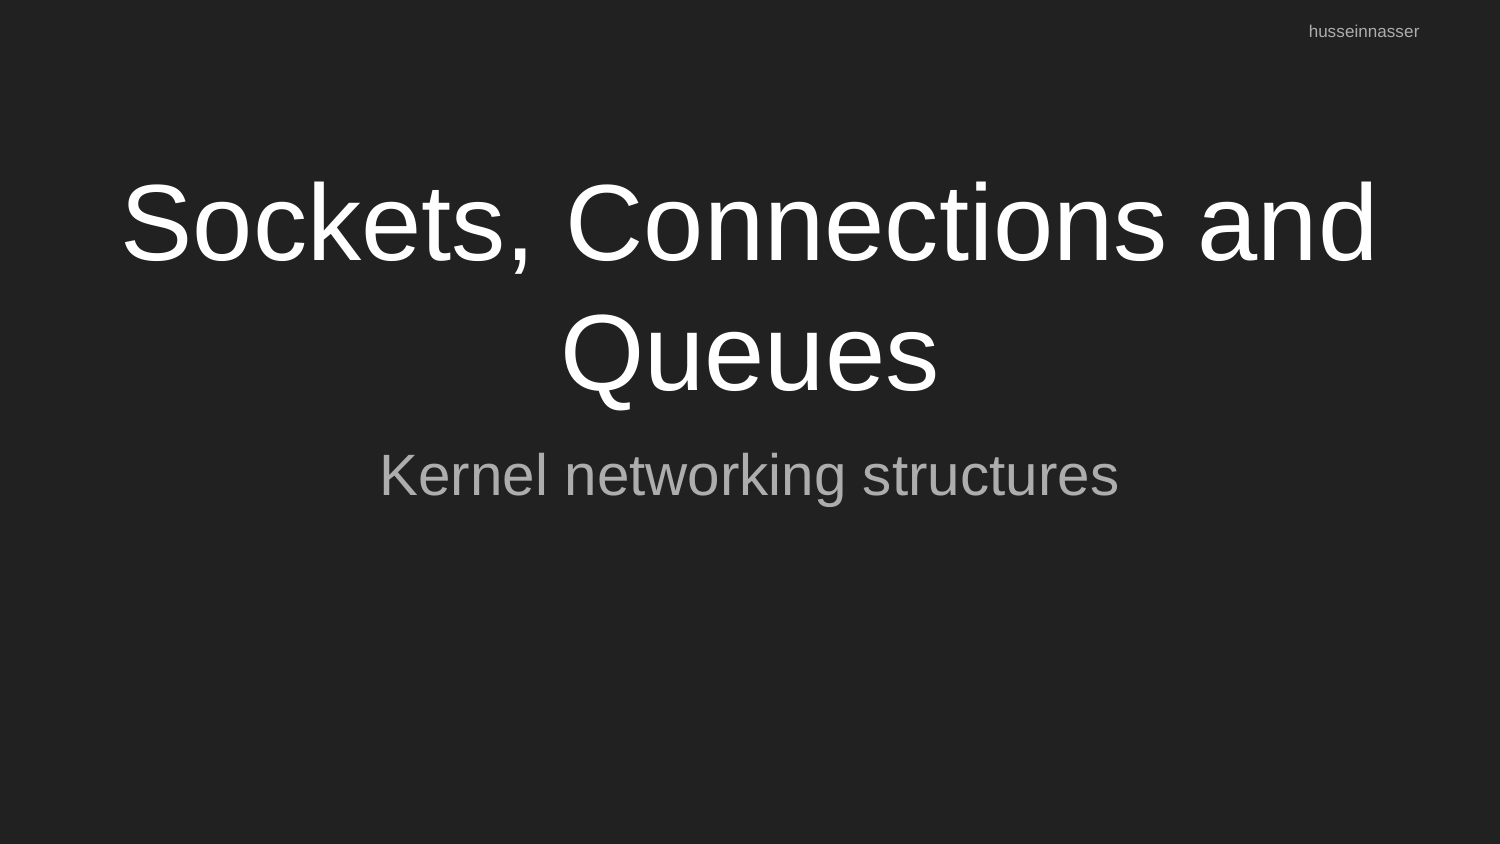

husseinnasser
# Sockets, Connections and Queues
Kernel networking structures